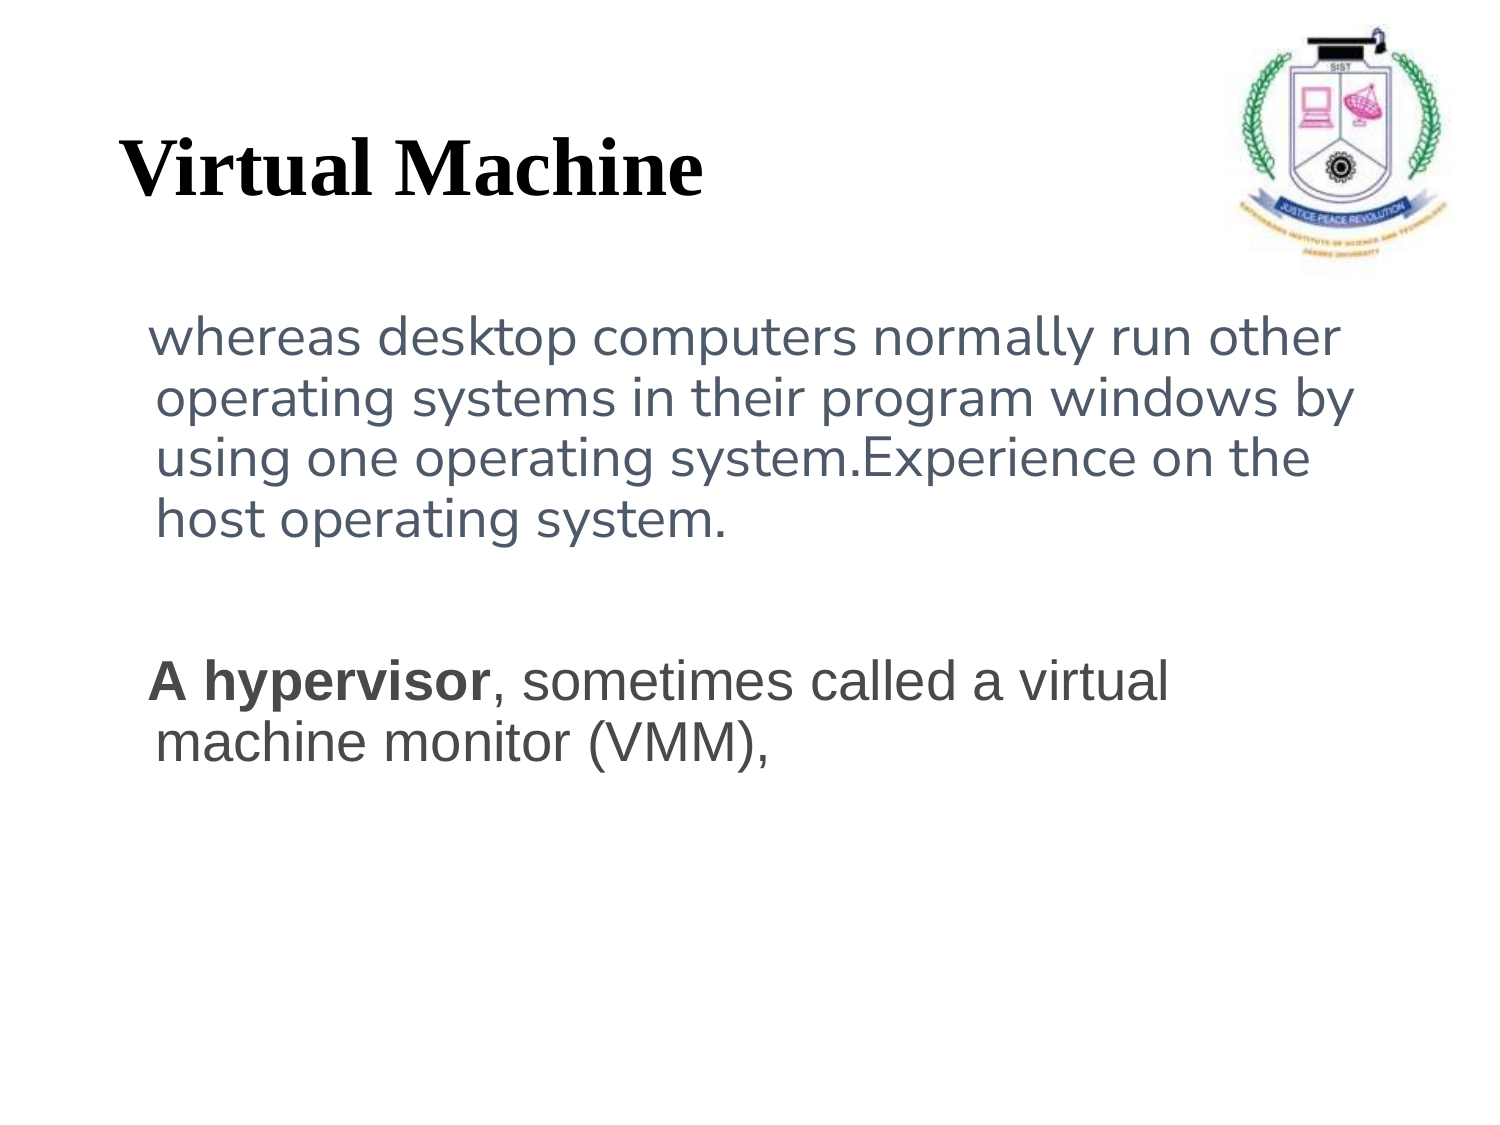

# Virtual Machine
whereas desktop computers normally run other operating systems in their program windows by using one operating system.Experience on the host operating system.

A hypervisor, sometimes called a virtual machine monitor (VMM),